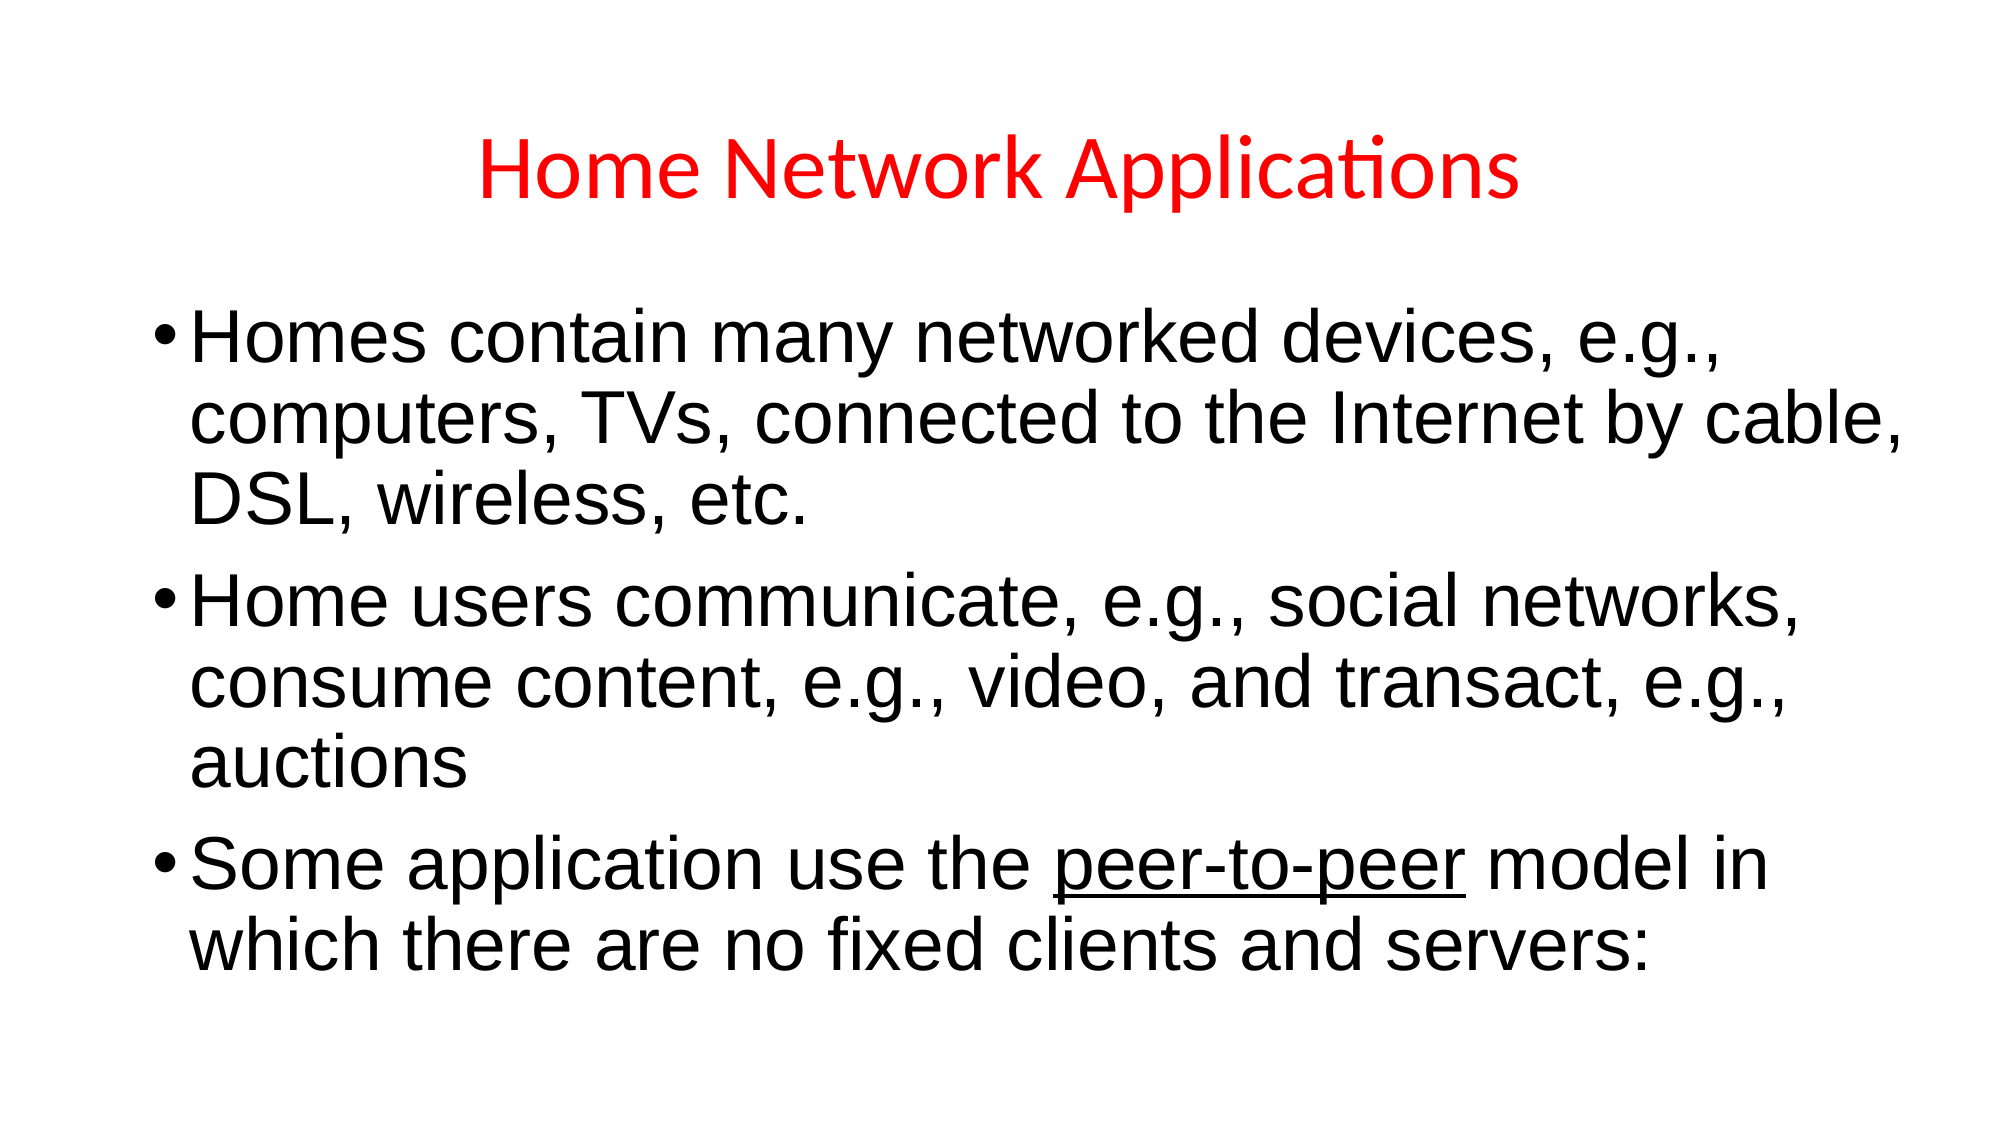

# Home Network Applications
Homes contain many networked devices, e.g., computers, TVs, connected to the Internet by cable, DSL, wireless, etc.
Home users communicate, e.g., social networks, consume content, e.g., video, and transact, e.g., auctions
Some application use the peer-to-peer model in which there are no fixed clients and servers: